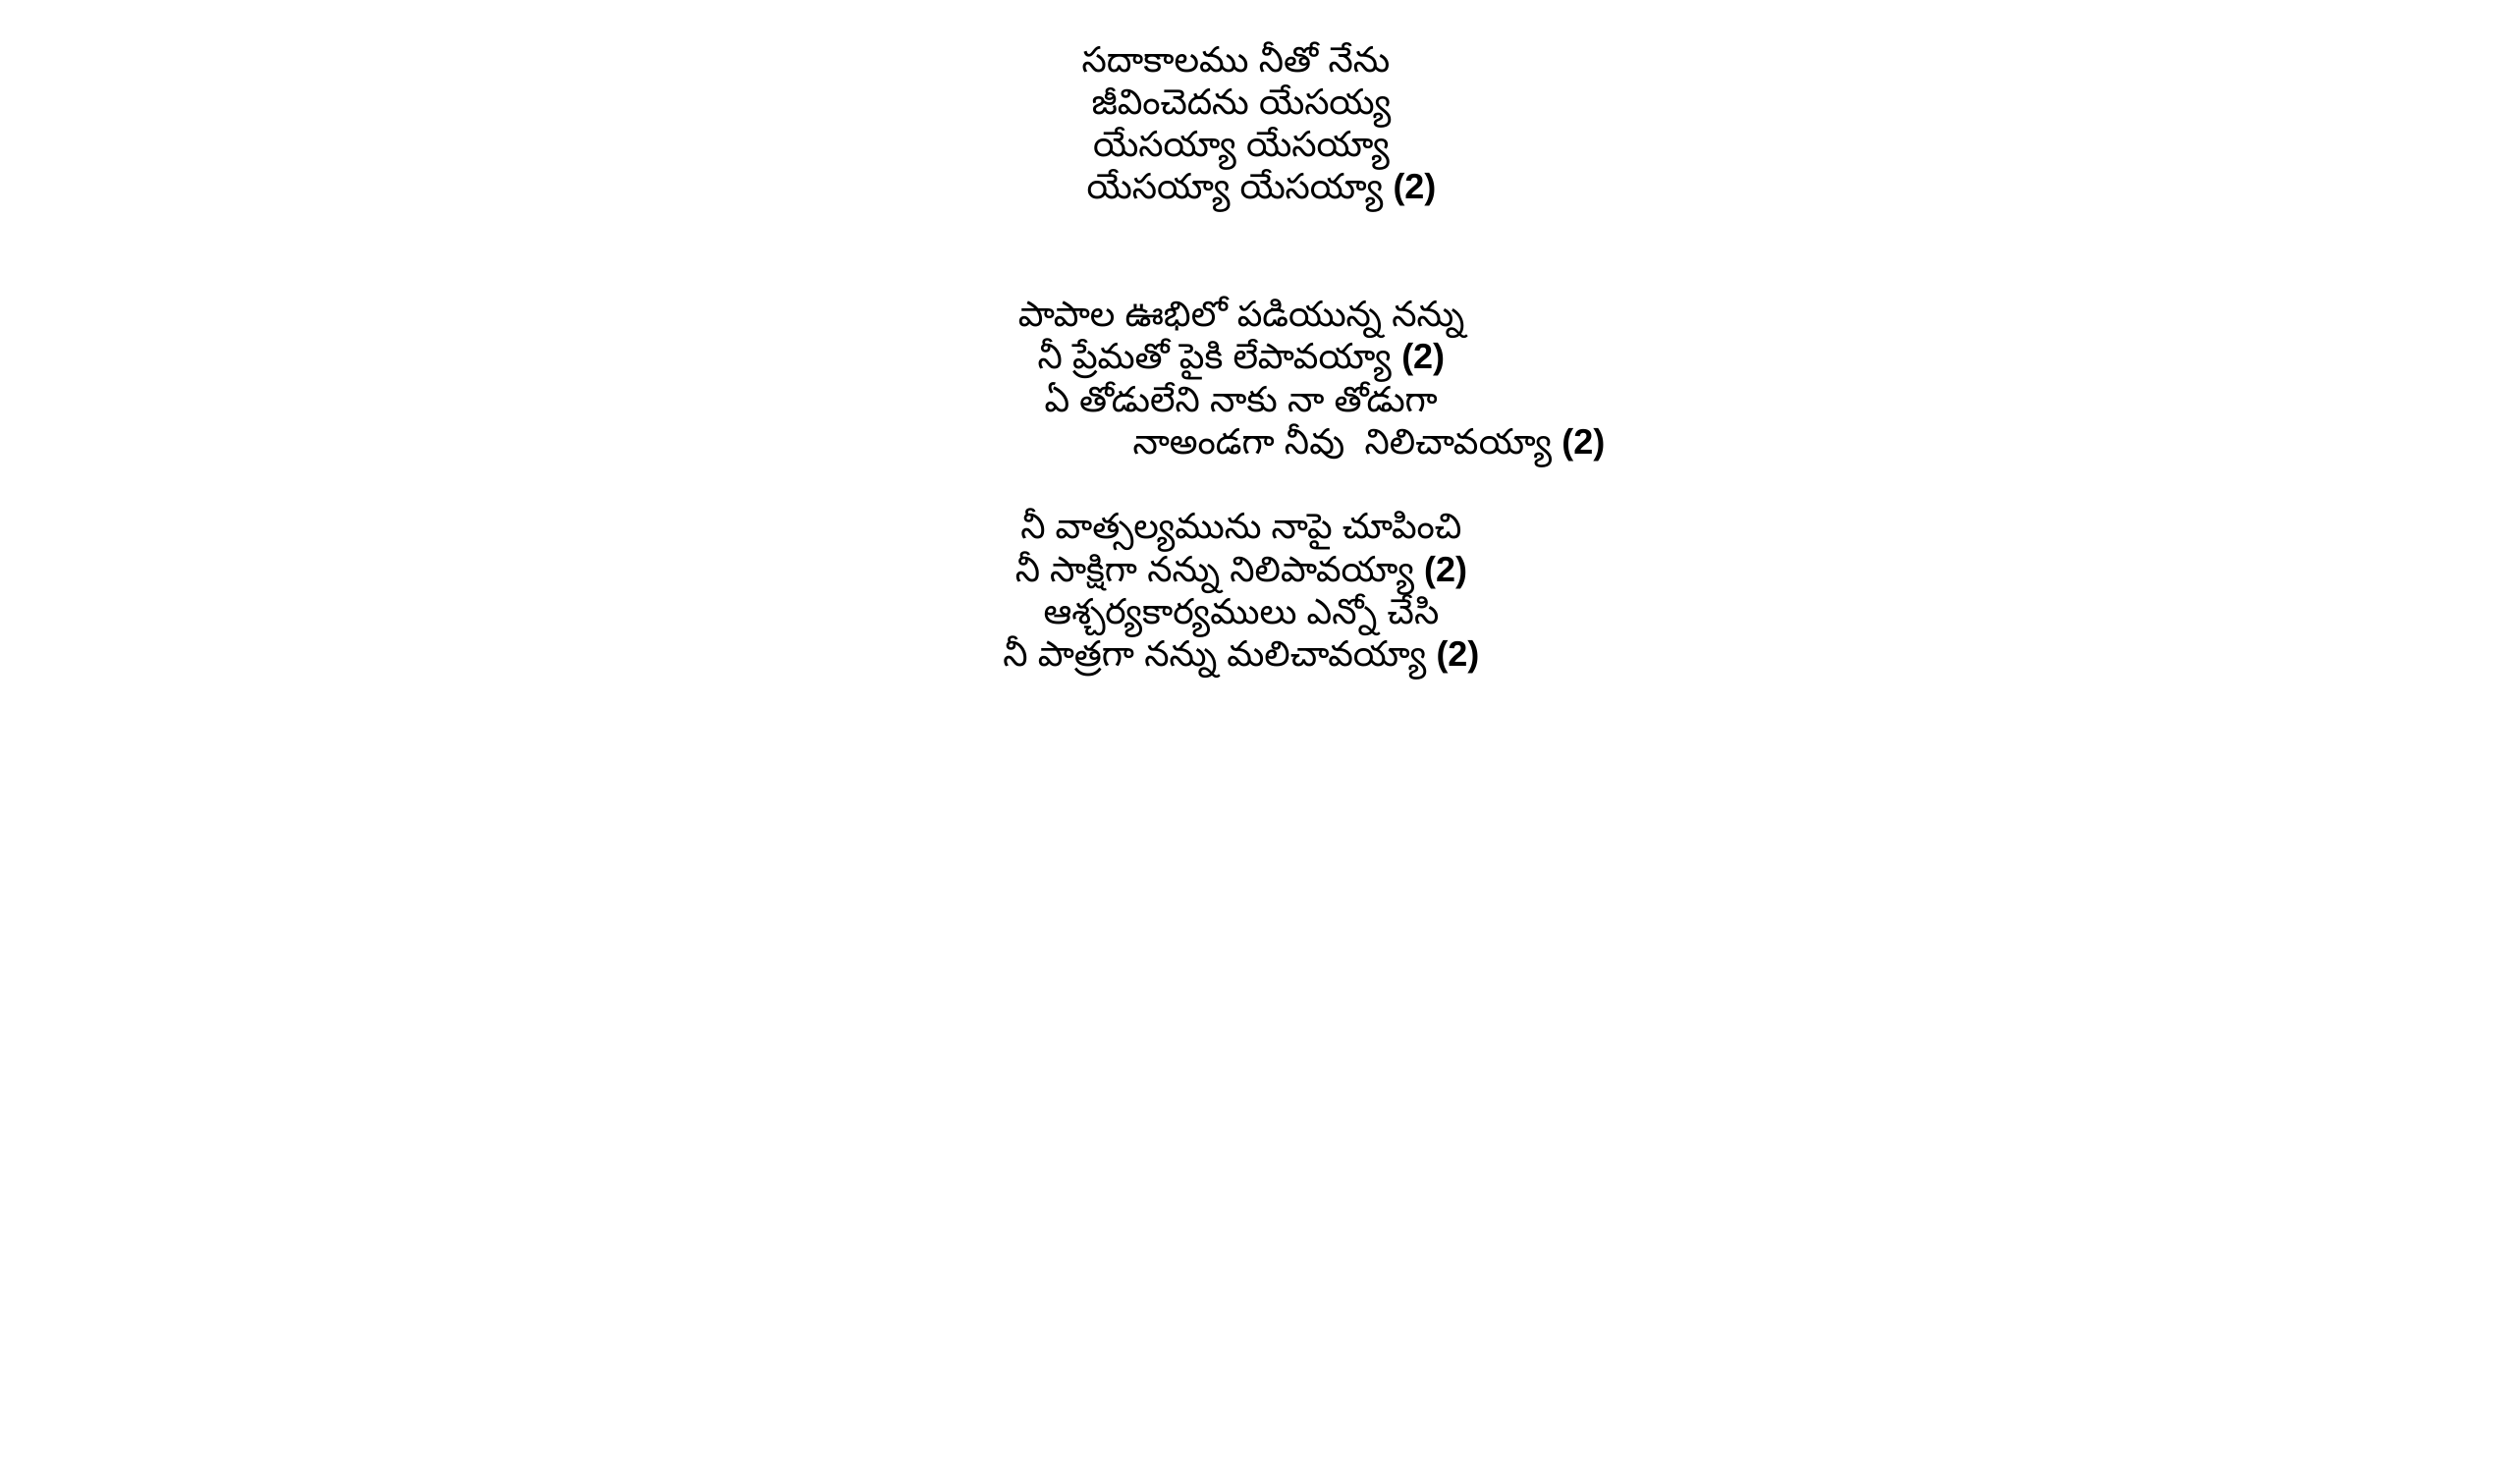

సదాకాలము నీతో నేను
జీవించెదను యేసయ్య
యేసయ్యా యేసయ్యా
     యేసయ్యా యేసయ్యా (2)

పాపాల ఊభిలో పడియున్న నన్ను
నీ ప్రేమతో పైకి లేపావయ్యా (2)
ఏ తోడులేని నాకు నా తోడుగా
   		నాఅండగా నీవు  నిలిచావయ్యా (2)

నీ వాత్సల్యమును నాపై చూపించి
నీ సాక్షిగా నన్ను నిలిపావయ్యా (2)
ఆశ్చర్యకార్యములు ఎన్నో చేసి
నీ పాత్రగా నన్ను మలిచావయ్యా (2)